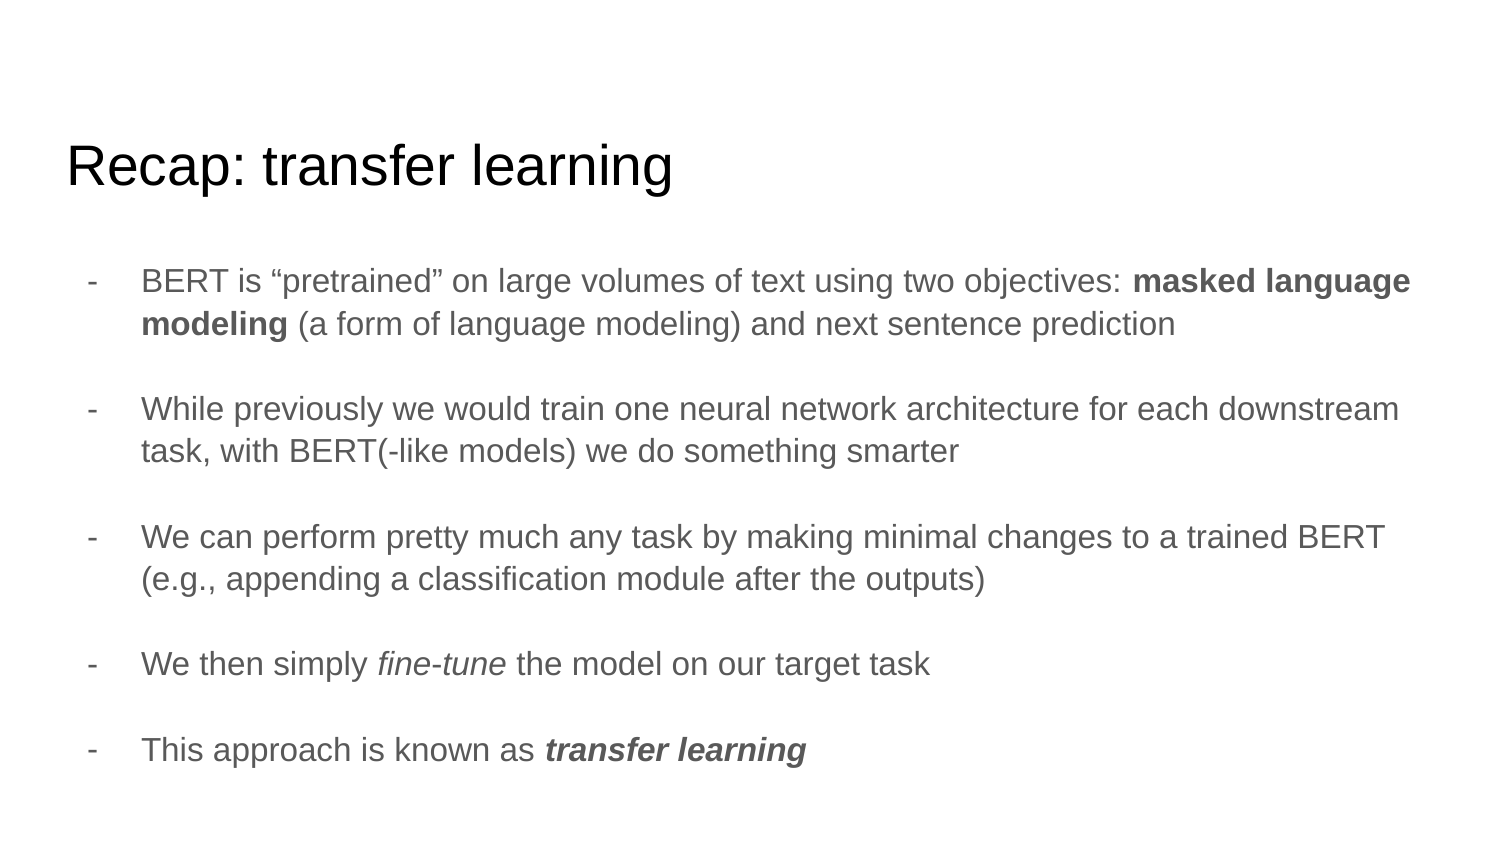

# Recap: transfer learning
BERT is “pretrained” on large volumes of text using two objectives: masked language modeling (a form of language modeling) and next sentence prediction

While previously we would train one neural network architecture for each downstream task, with BERT(-like models) we do something smarter

We can perform pretty much any task by making minimal changes to a trained BERT (e.g., appending a classification module after the outputs)

We then simply fine-tune the model on our target task

This approach is known as transfer learning